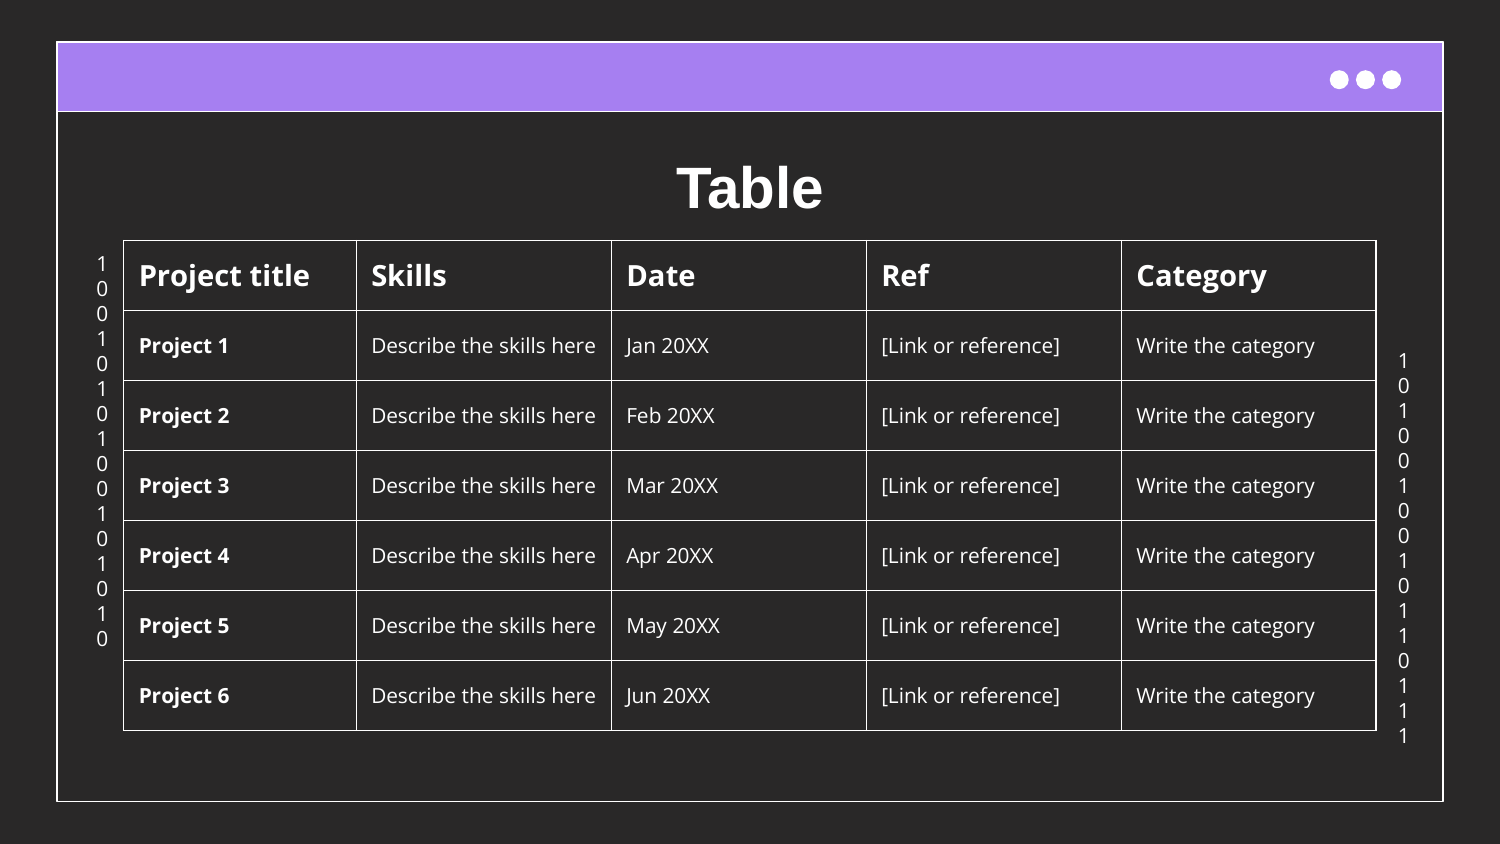

# Table
| Project title | Skills | Date | Ref | Category |
| --- | --- | --- | --- | --- |
| Project 1 | Describe the skills here | Jan 20XX | [Link or reference] | Write the category |
| Project 2 | Describe the skills here | Feb 20XX | [Link or reference] | Write the category |
| Project 3 | Describe the skills here | Mar 20XX | [Link or reference] | Write the category |
| Project 4 | Describe the skills here | Apr 20XX | [Link or reference] | Write the category |
| Project 5 | Describe the skills here | May 20XX | [Link or reference] | Write the category |
| Project 6 | Describe the skills here | Jun 20XX | [Link or reference] | Write the category |